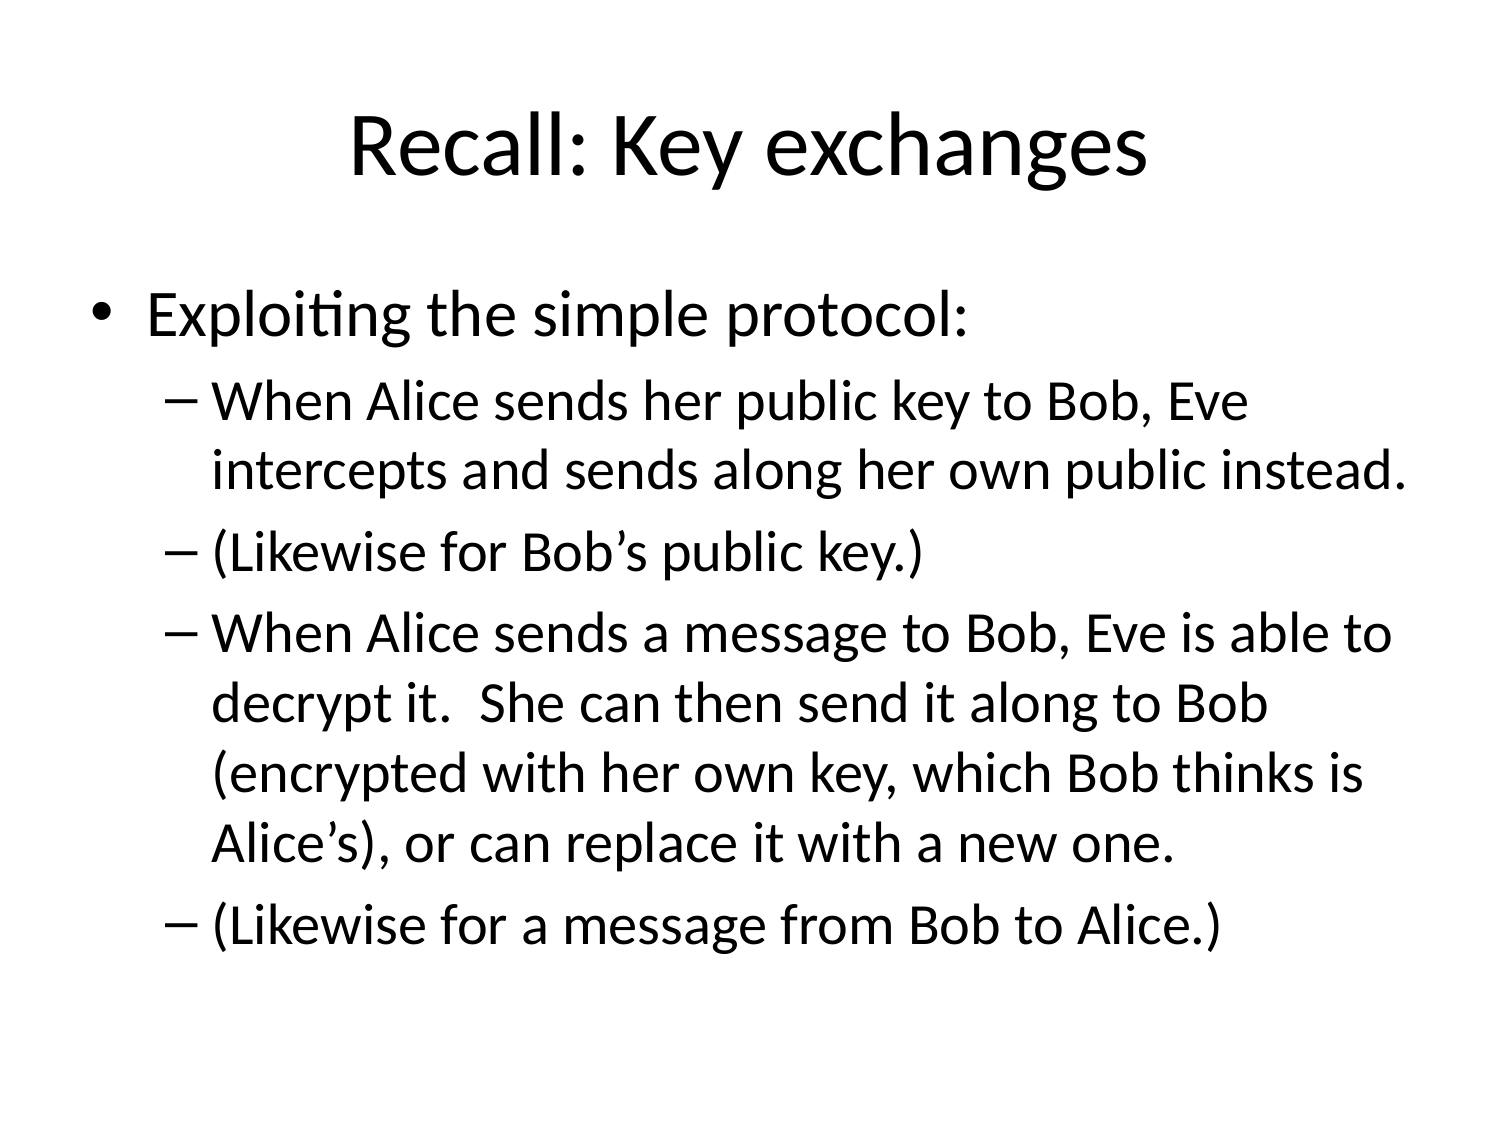

# Recall: Key exchanges
Exploiting the simple protocol:
When Alice sends her public key to Bob, Eve intercepts and sends along her own public instead.
(Likewise for Bob’s public key.)
When Alice sends a message to Bob, Eve is able to decrypt it.  She can then send it along to Bob (encrypted with her own key, which Bob thinks is Alice’s), or can replace it with a new one.
(Likewise for a message from Bob to Alice.)